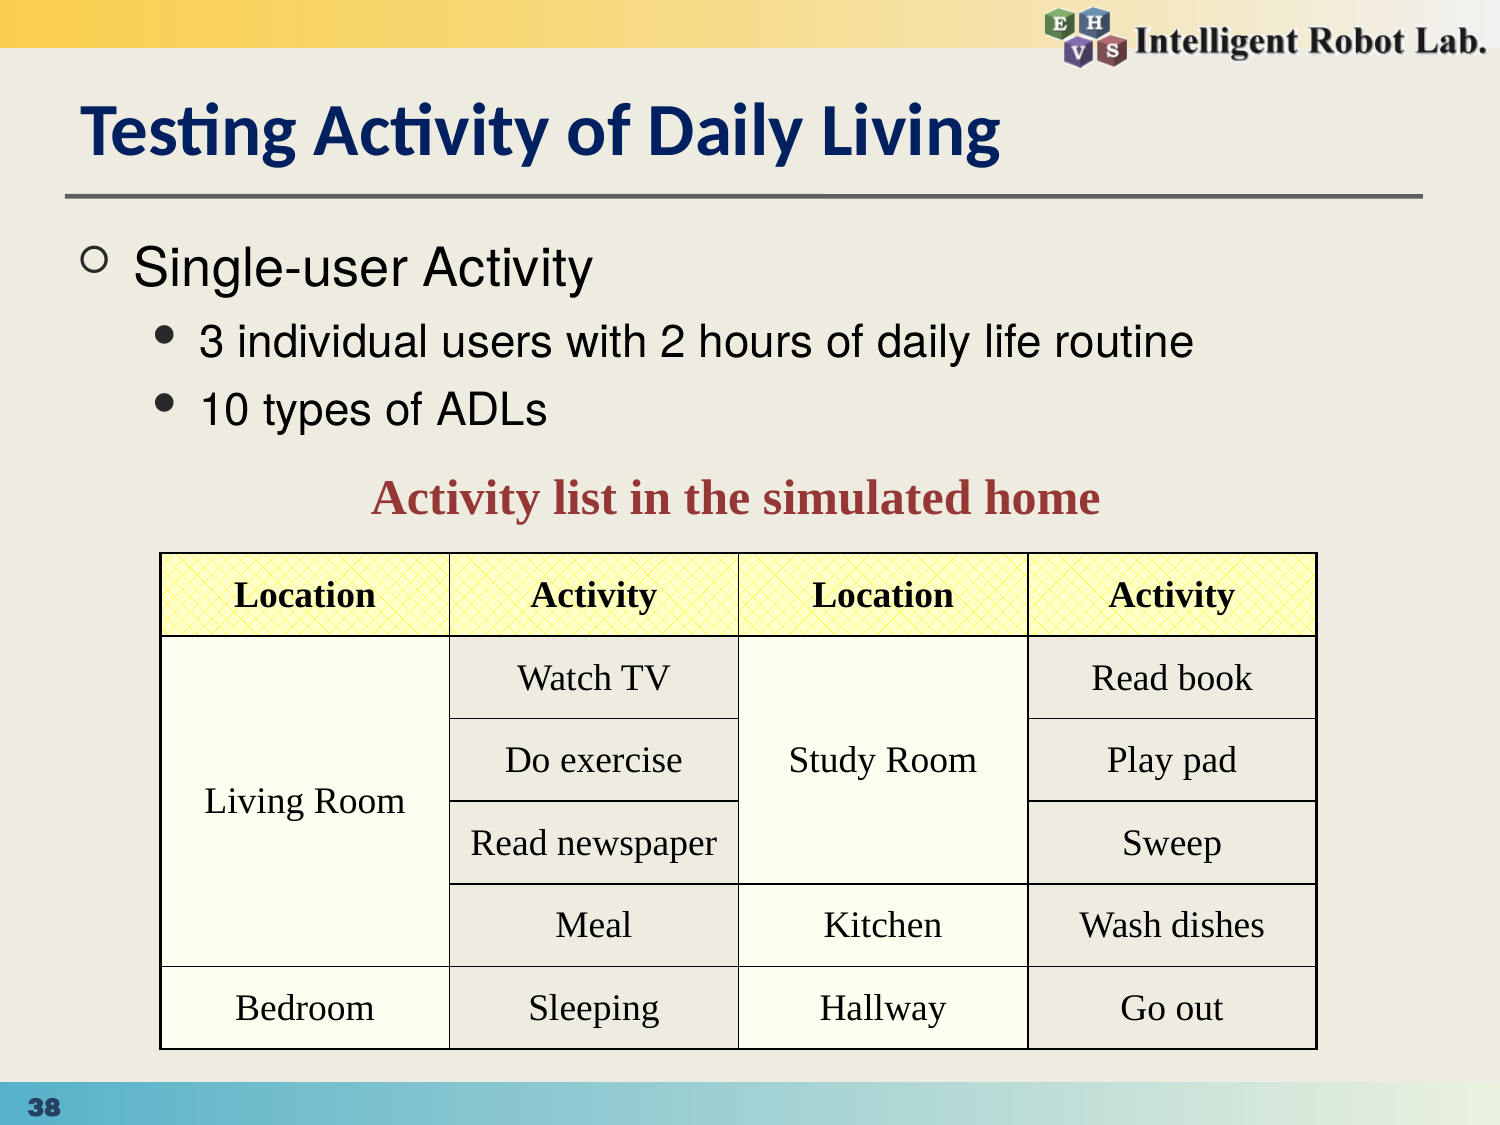

# Testing Activity of Daily Living
Single-user Activity
3 individual users with 2 hours of daily life routine
10 types of ADLs
Activity list in the simulated home
| Location | Activity | Location | Activity |
| --- | --- | --- | --- |
| Living Room | Watch TV | Study Room | Read book |
|  | Do exercise |  | Play pad |
|  | Read newspaper |  | Sweep |
|  | Meal | Kitchen | Wash dishes |
| Bedroom | Sleeping | Hallway | Go out |
38